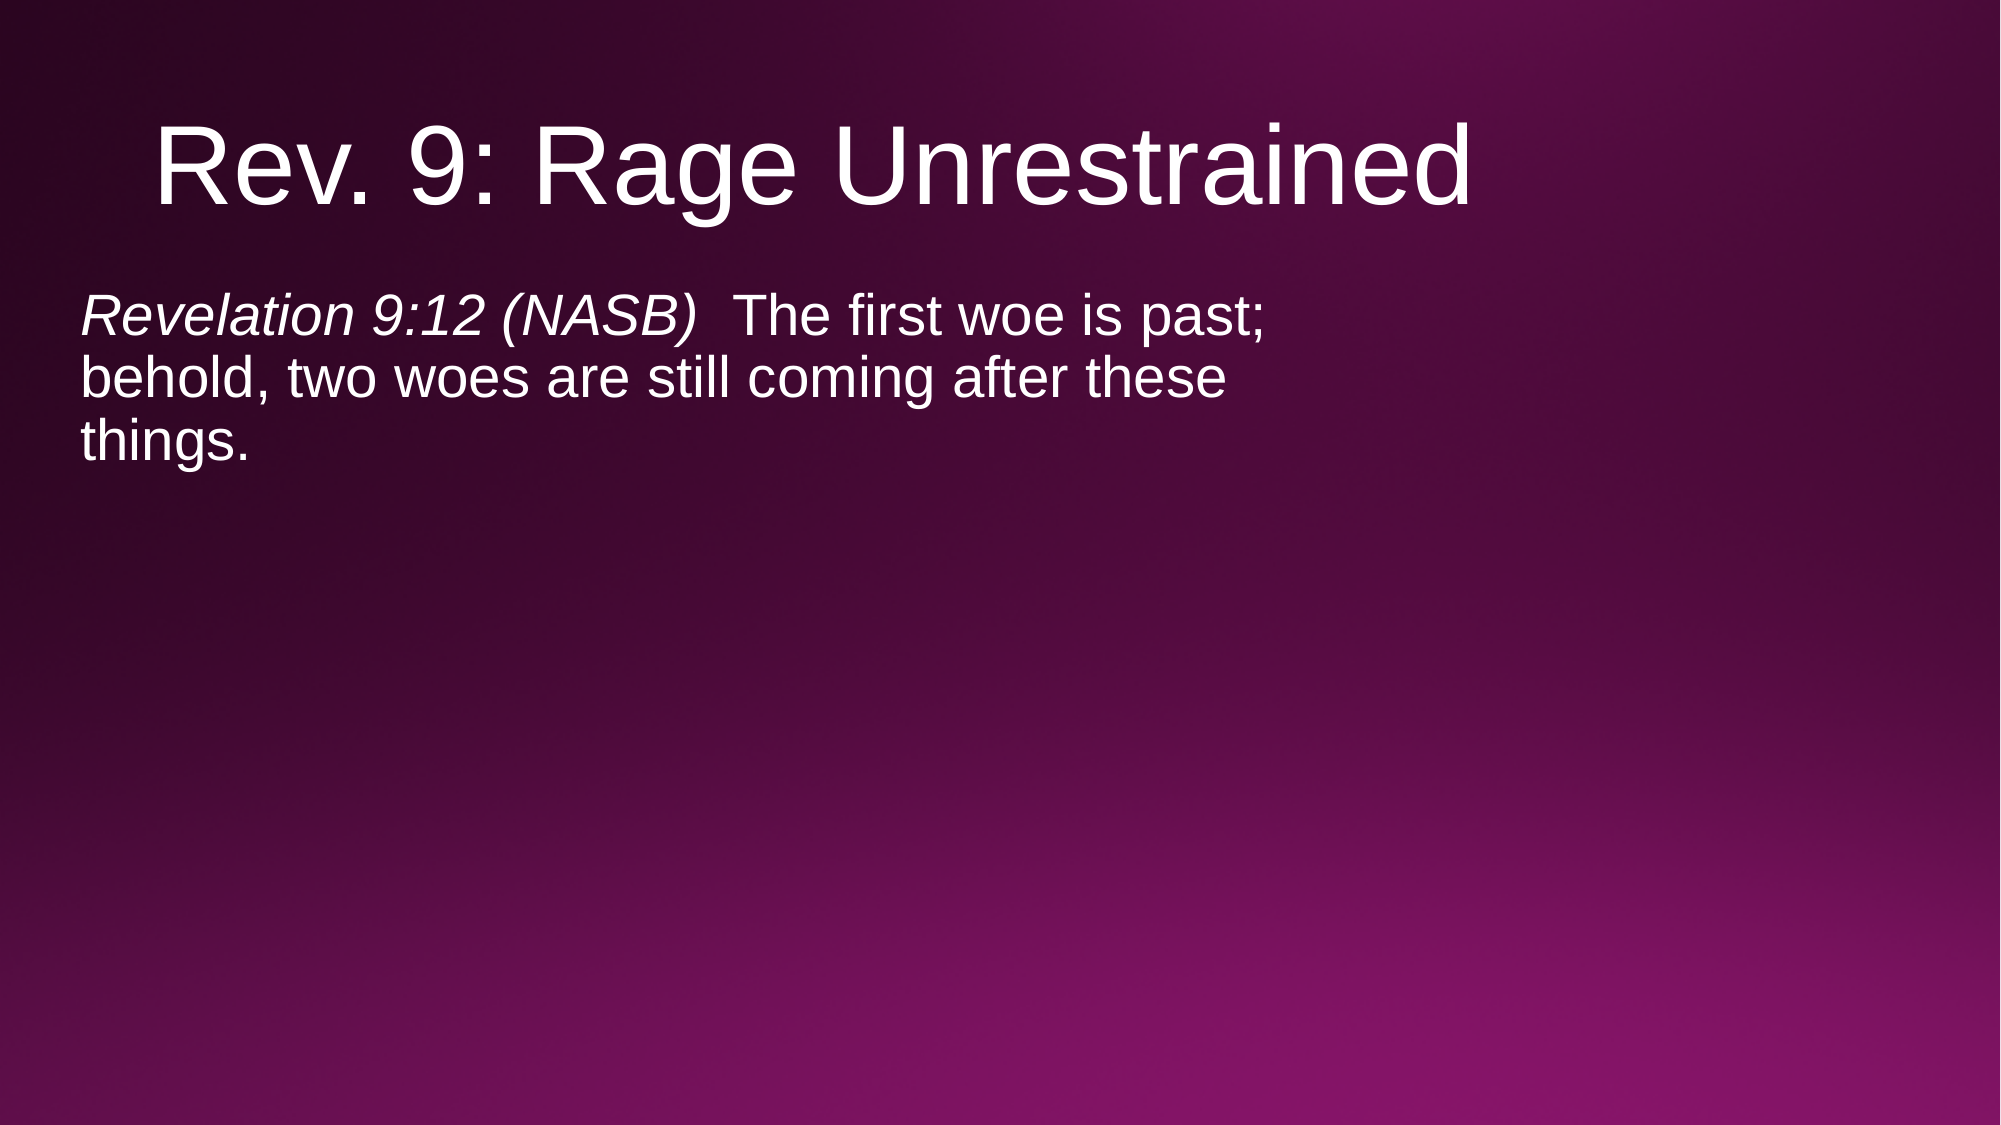

# Rev. 9: Rage Unrestrained
Revelation 9:12 (NASB)  The first woe is past; behold, two woes are still coming after these things.